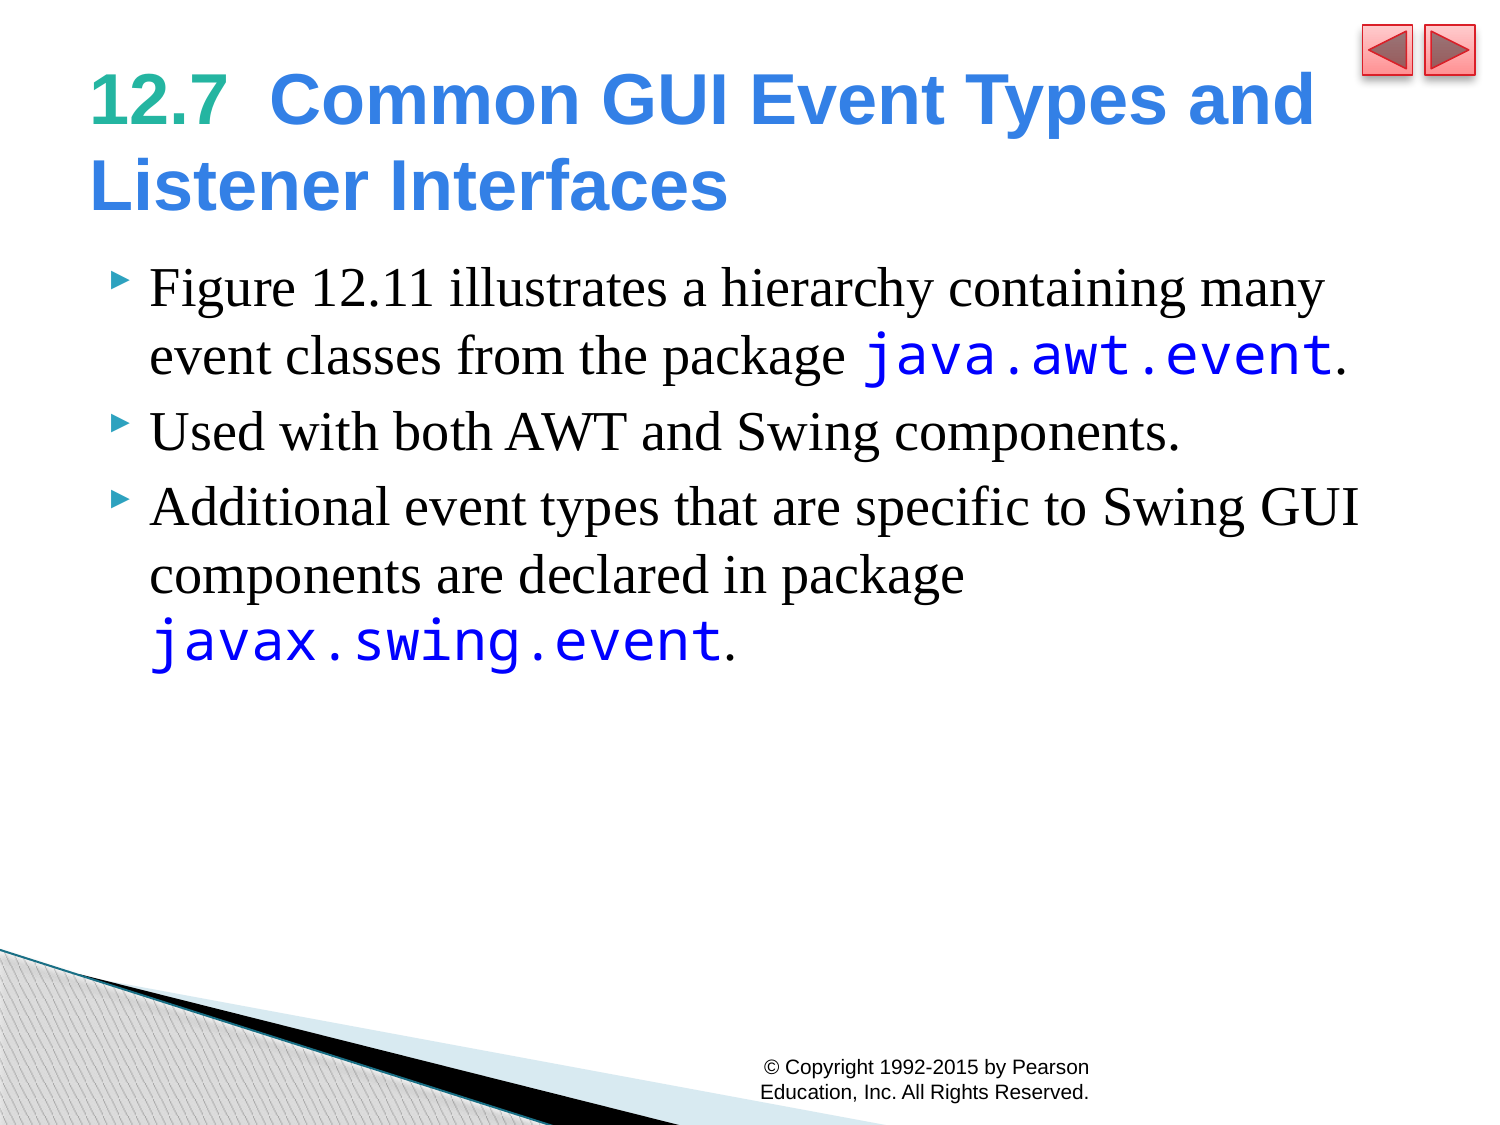

# 12.7  Common GUI Event Types and Listener Interfaces
Figure 12.11 illustrates a hierarchy containing many event classes from the package java.awt.event.
Used with both AWT and Swing components.
Additional event types that are specific to Swing GUI components are declared in package javax.swing.event.
© Copyright 1992-2015 by Pearson Education, Inc. All Rights Reserved.